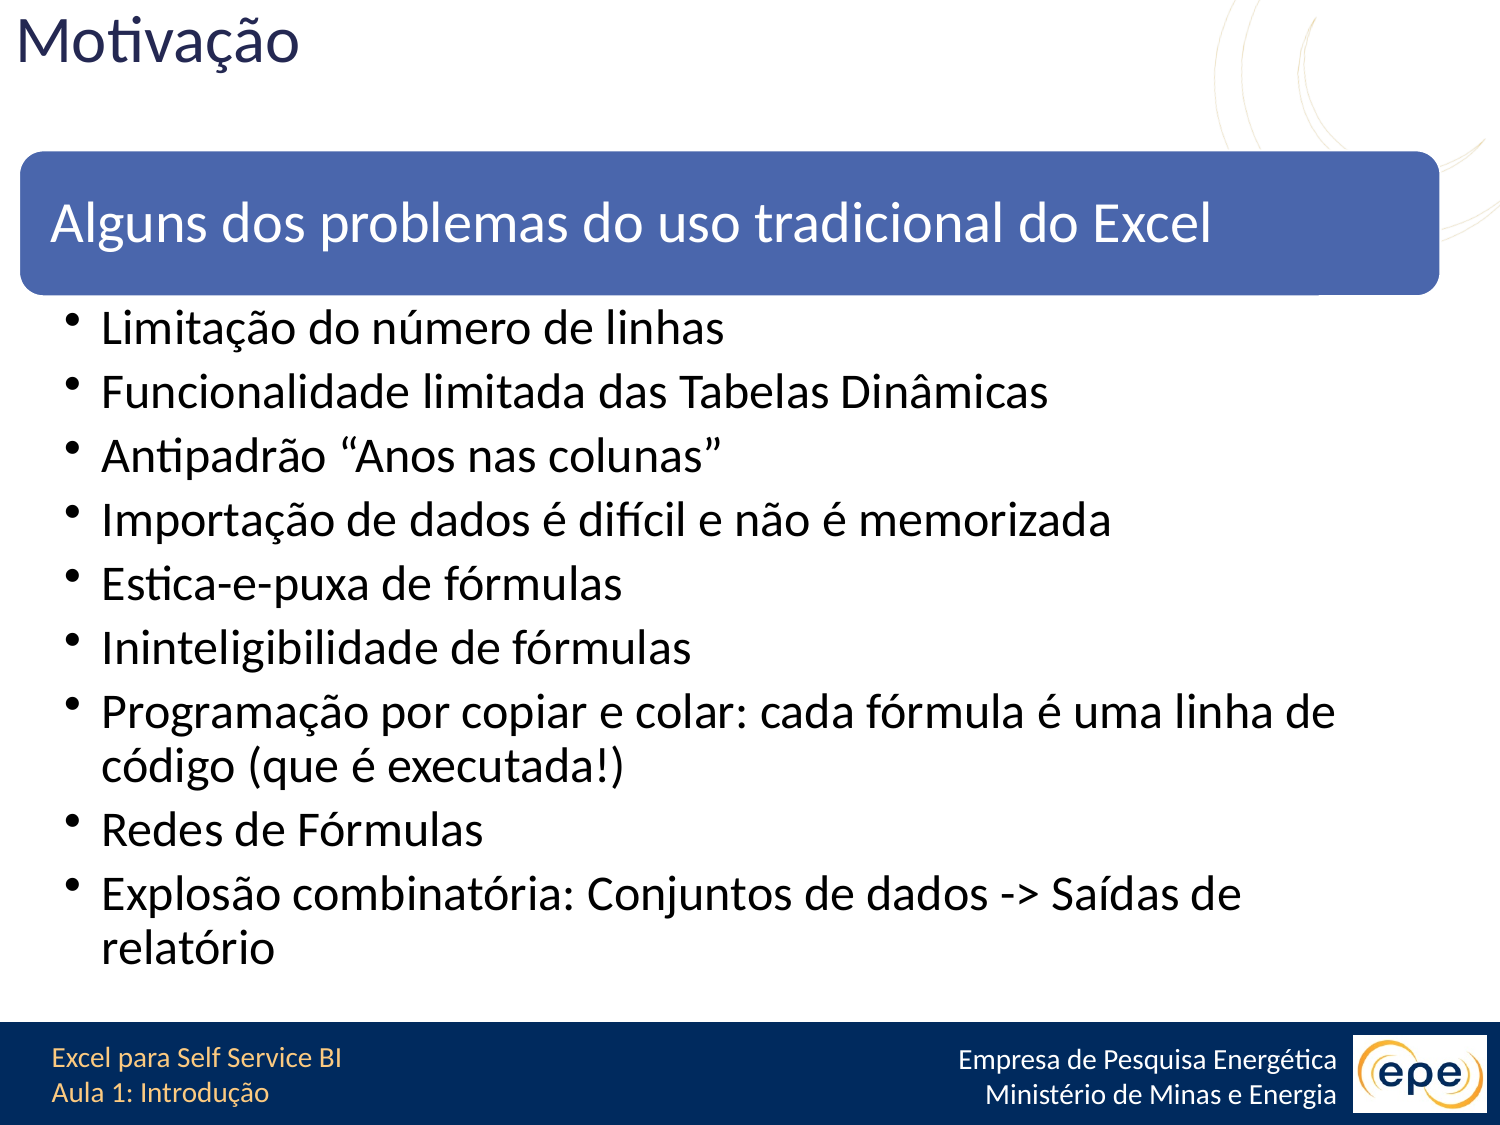

# Motivação
Alguns dos problemas do uso tradicional do Excel
Limitação do número de linhas
Funcionalidade limitada das Tabelas Dinâmicas
Antipadrão “Anos nas colunas”
Importação de dados é difícil e não é memorizada
Estica-e-puxa de fórmulas
Ininteligibilidade de fórmulas
Programação por copiar e colar: cada fórmula é uma linha de código (que é executada!)
Redes de Fórmulas
Explosão combinatória: Conjuntos de dados -> Saídas de relatório